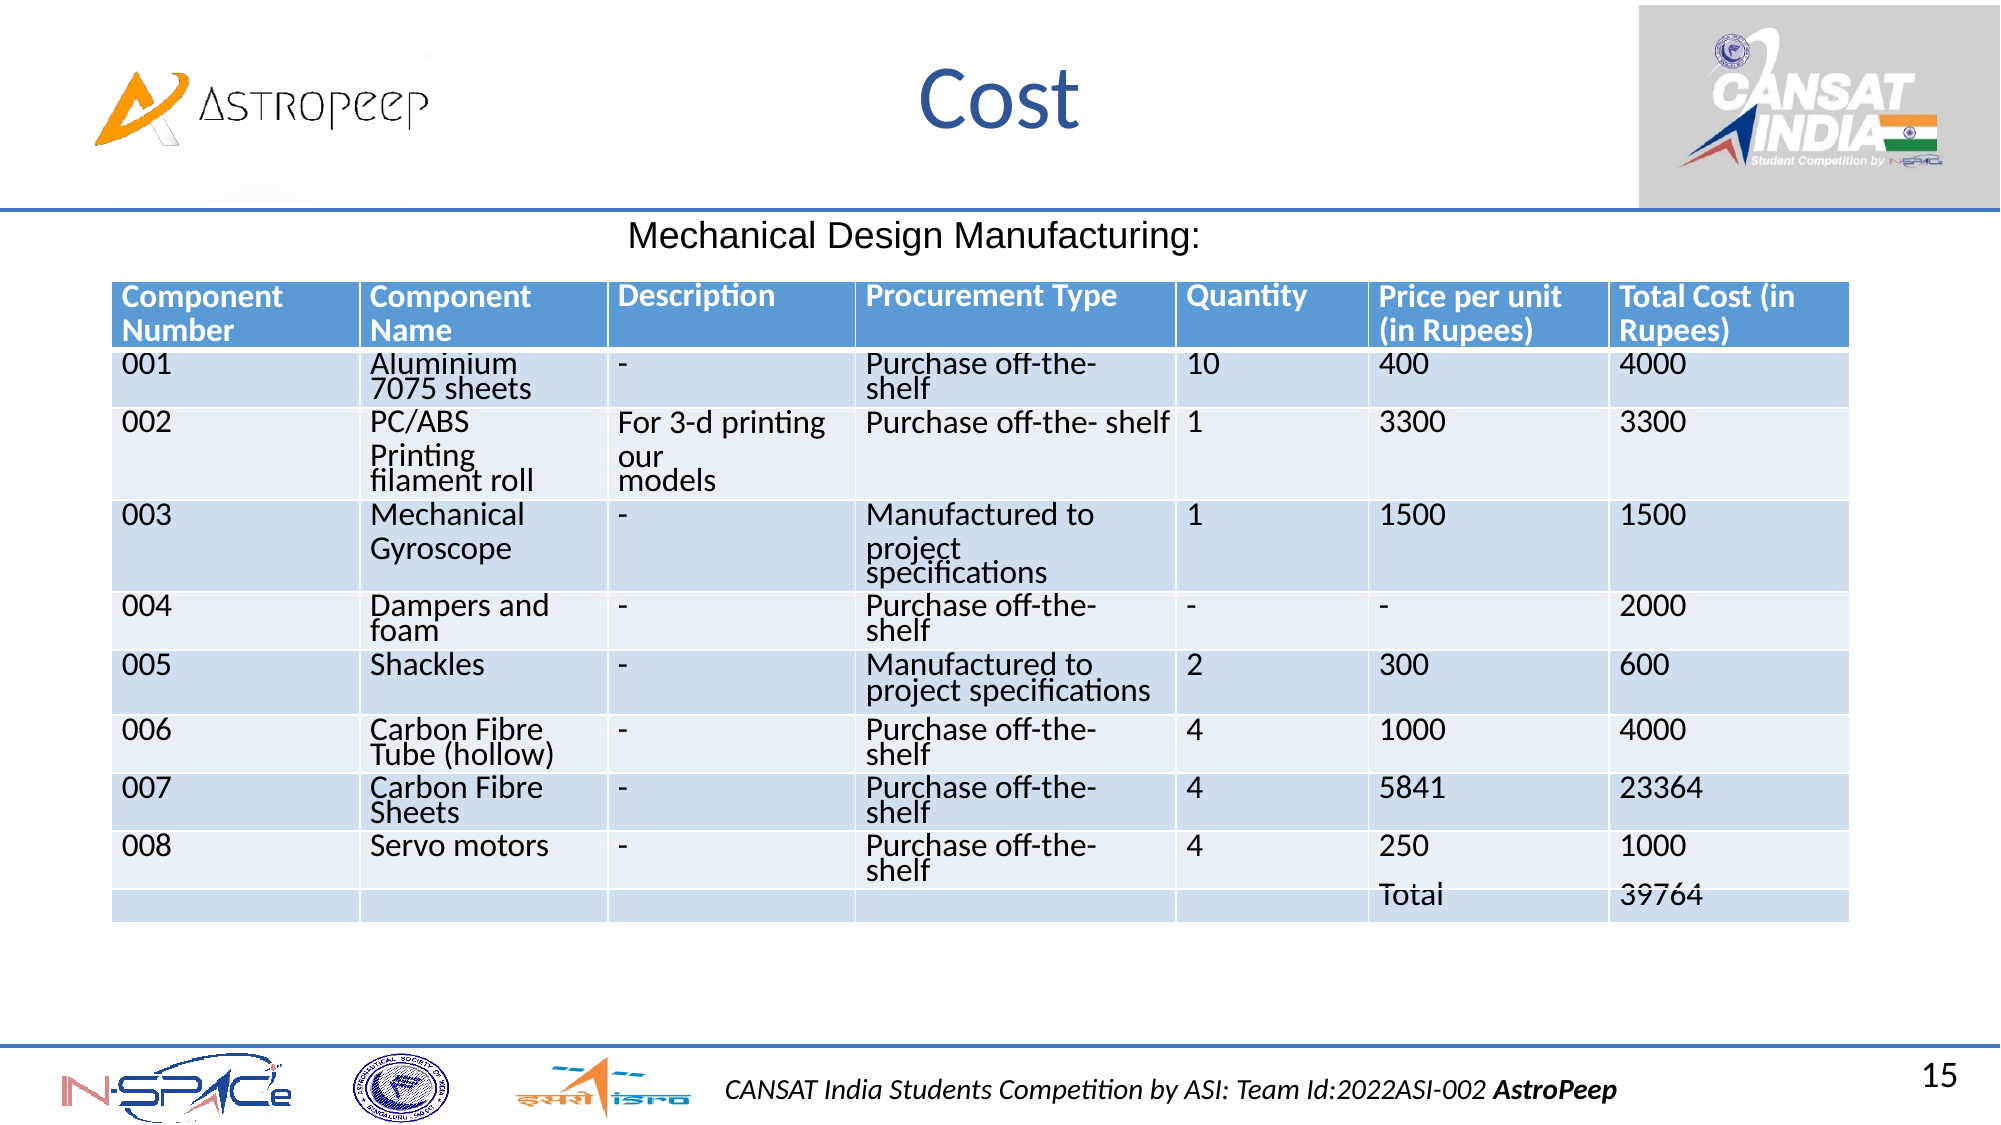

# Cost
Mechanical Design Manufacturing:
| Component Number | Component Name | Description | Procurement Type | Quantity | Price per unit (in Rupees) | Total Cost (in Rupees) |
| --- | --- | --- | --- | --- | --- | --- |
| 001 | Aluminium 7075 sheets | - | Purchase off-the- shelf | 10 | 400 | 4000 |
| 002 | PC/ABS Printing filament roll | For 3-d printing our models | Purchase off-the- shelf | 1 | 3300 | 3300 |
| 003 | Mechanical Gyroscope | - | Manufactured to project specifications | 1 | 1500 | 1500 |
| 004 | Dampers and foam | - | Purchase off-the- shelf | - | - | 2000 |
| 005 | Shackles | - | Manufactured to project specifications | 2 | 300 | 600 |
| 006 | Carbon Fibre Tube (hollow) | - | Purchase off-the- shelf | 4 | 1000 | 4000 |
| 007 | Carbon Fibre Sheets | - | Purchase off-the- shelf | 4 | 5841 | 23364 |
| 008 | Servo motors | - | Purchase off-the- shelf | 4 | 250 | 1000 |
|  |  |  |  |  | Total | 39764 |
15